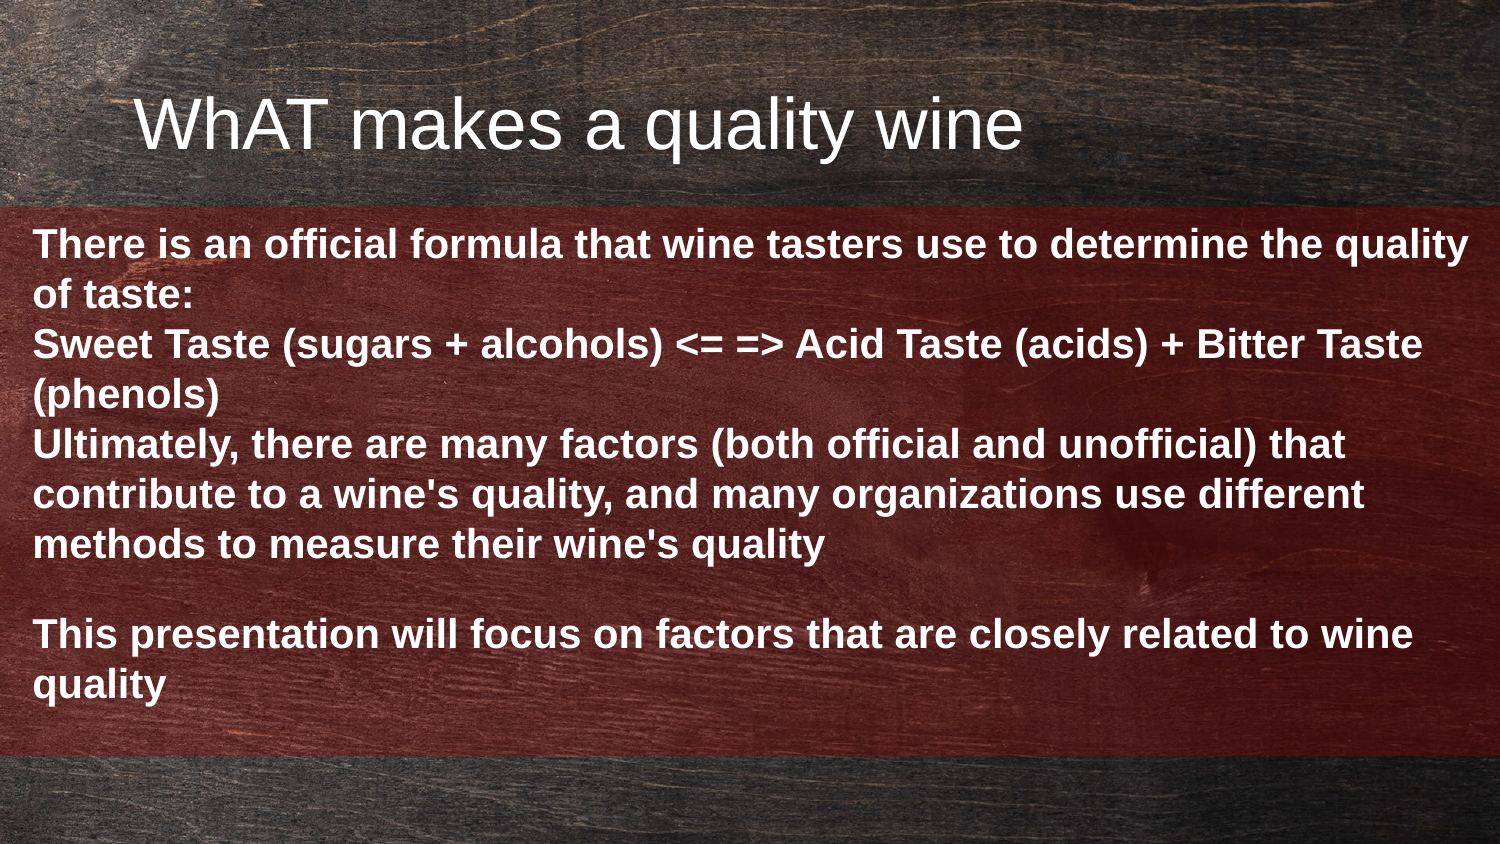

# WhAT makes a quality wine
There is an official formula that wine tasters use to determine the quality of taste:
Sweet Taste (sugars + alcohols) <= => Acid Taste (acids) + Bitter Taste (phenols)
Ultimately, there are many factors (both official and unofficial) that contribute to a wine's quality, and many organizations use different methods to measure their wine's quality
This presentation will focus on factors that are closely related to wine quality